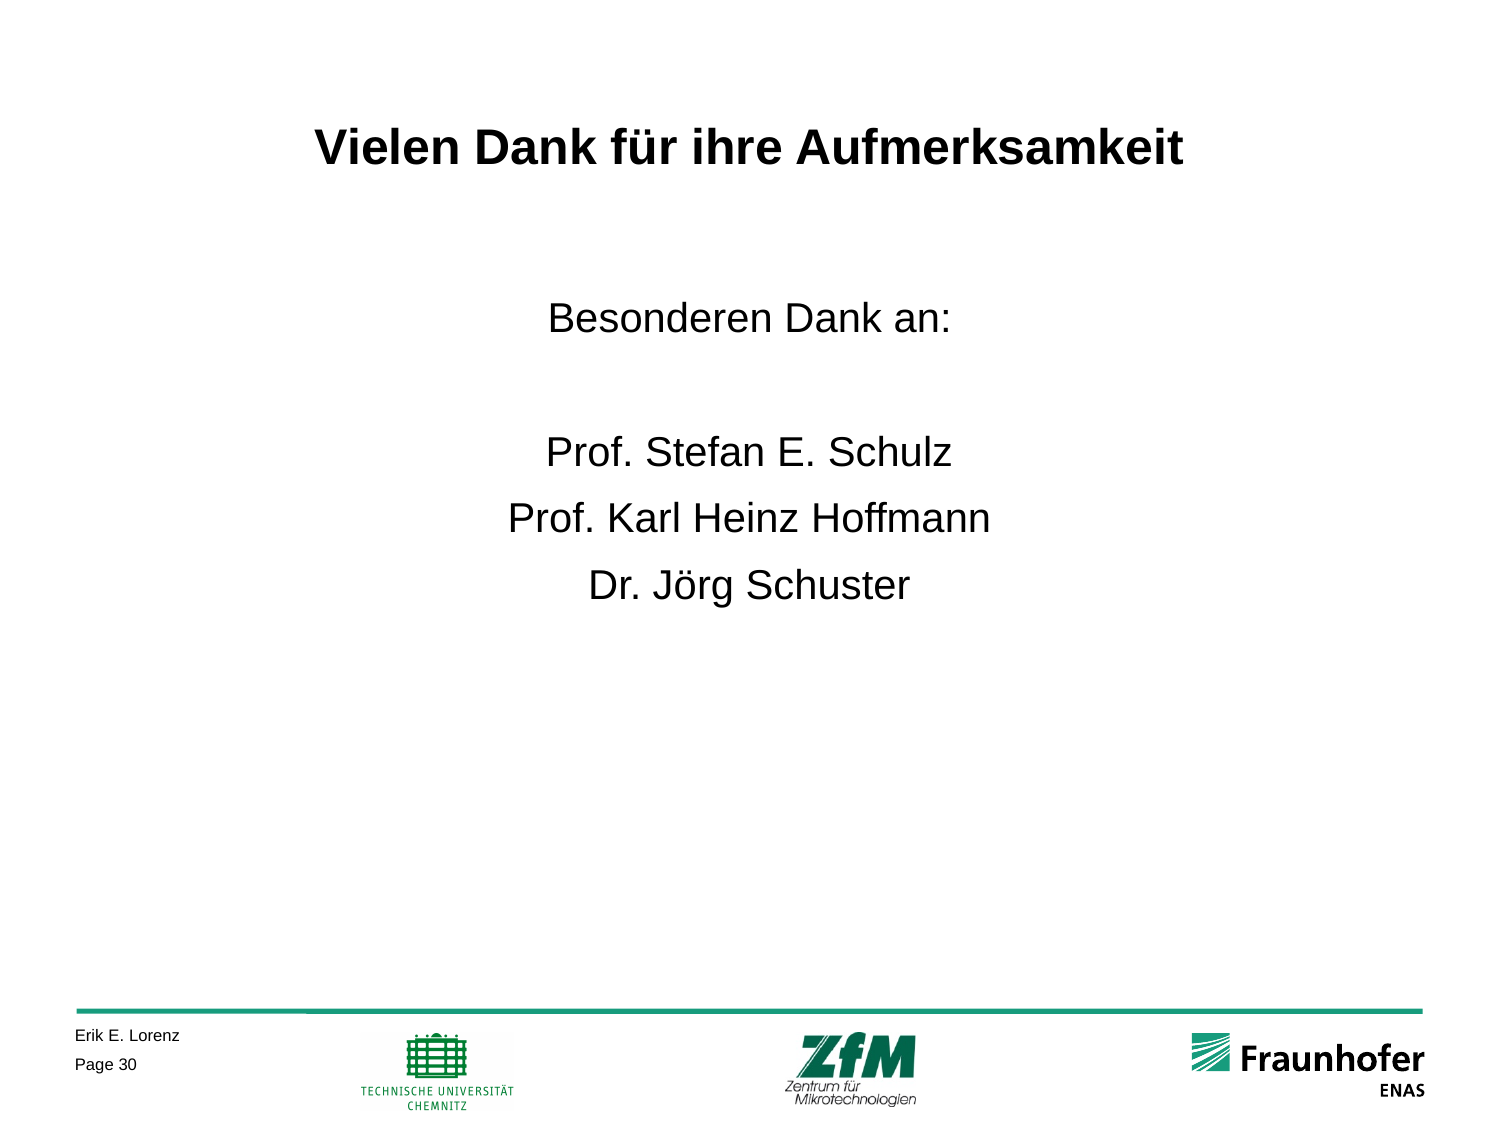

# Vielen Dank für ihre Aufmerksamkeit
Besonderen Dank an:

Prof. Stefan E. Schulz
Prof. Karl Heinz Hoffmann
Dr. Jörg Schuster